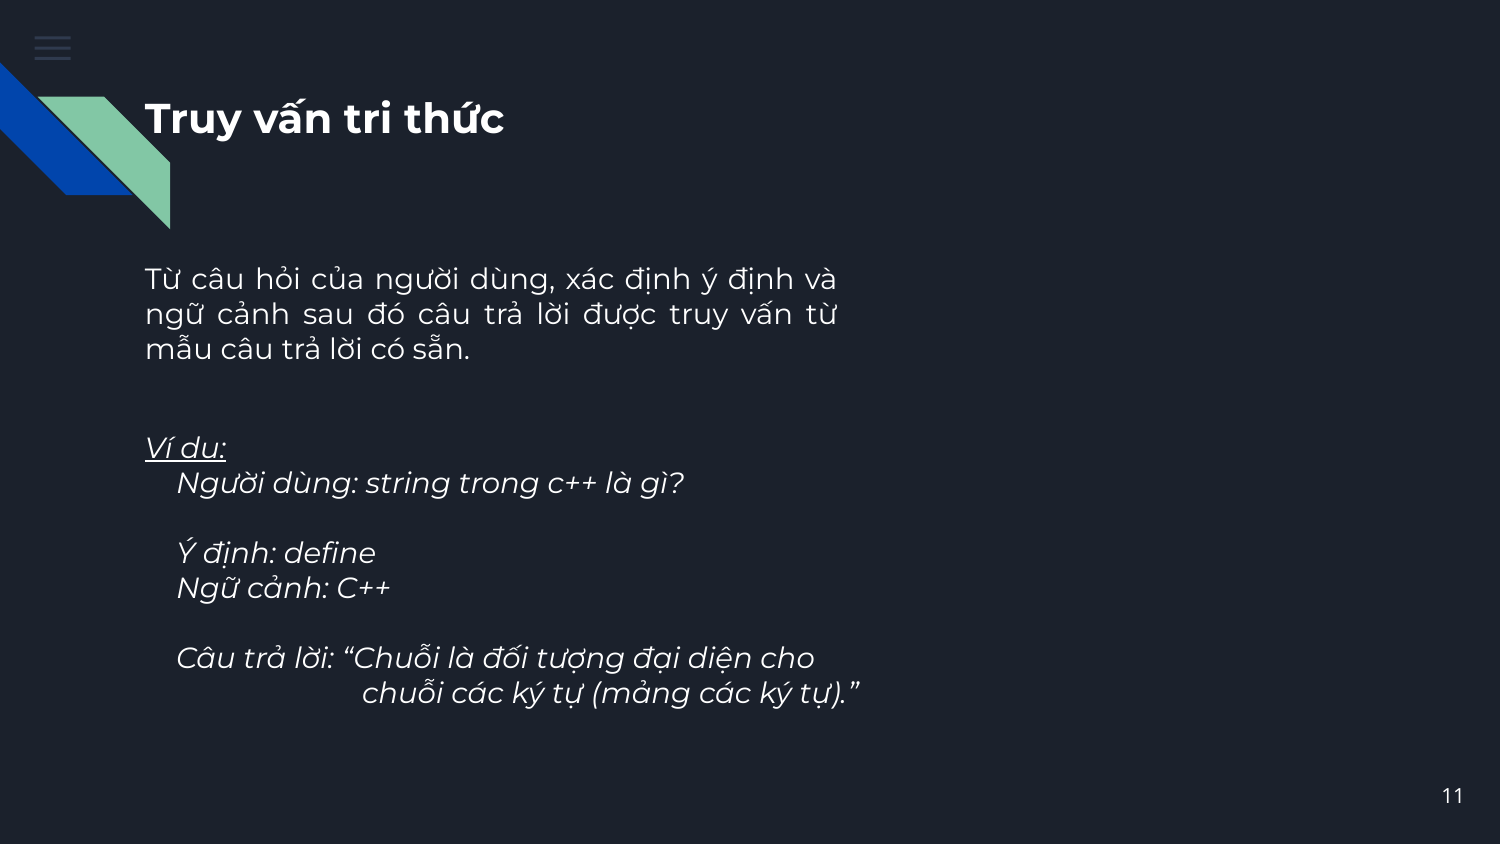

Truy vấn tri thức
Từ câu hỏi của người dùng, xác định ý định và ngữ cảnh sau đó câu trả lời được truy vấn từ mẫu câu trả lời có sẵn.
Ví du:
    Người dùng: string trong c++ là gì?

    Ý định: define
    Ngữ cảnh: C++

    Câu trả lời: “Chuỗi là đối tượng đại diện cho                                       chuỗi các ký tự (mảng các ký tự).”

11